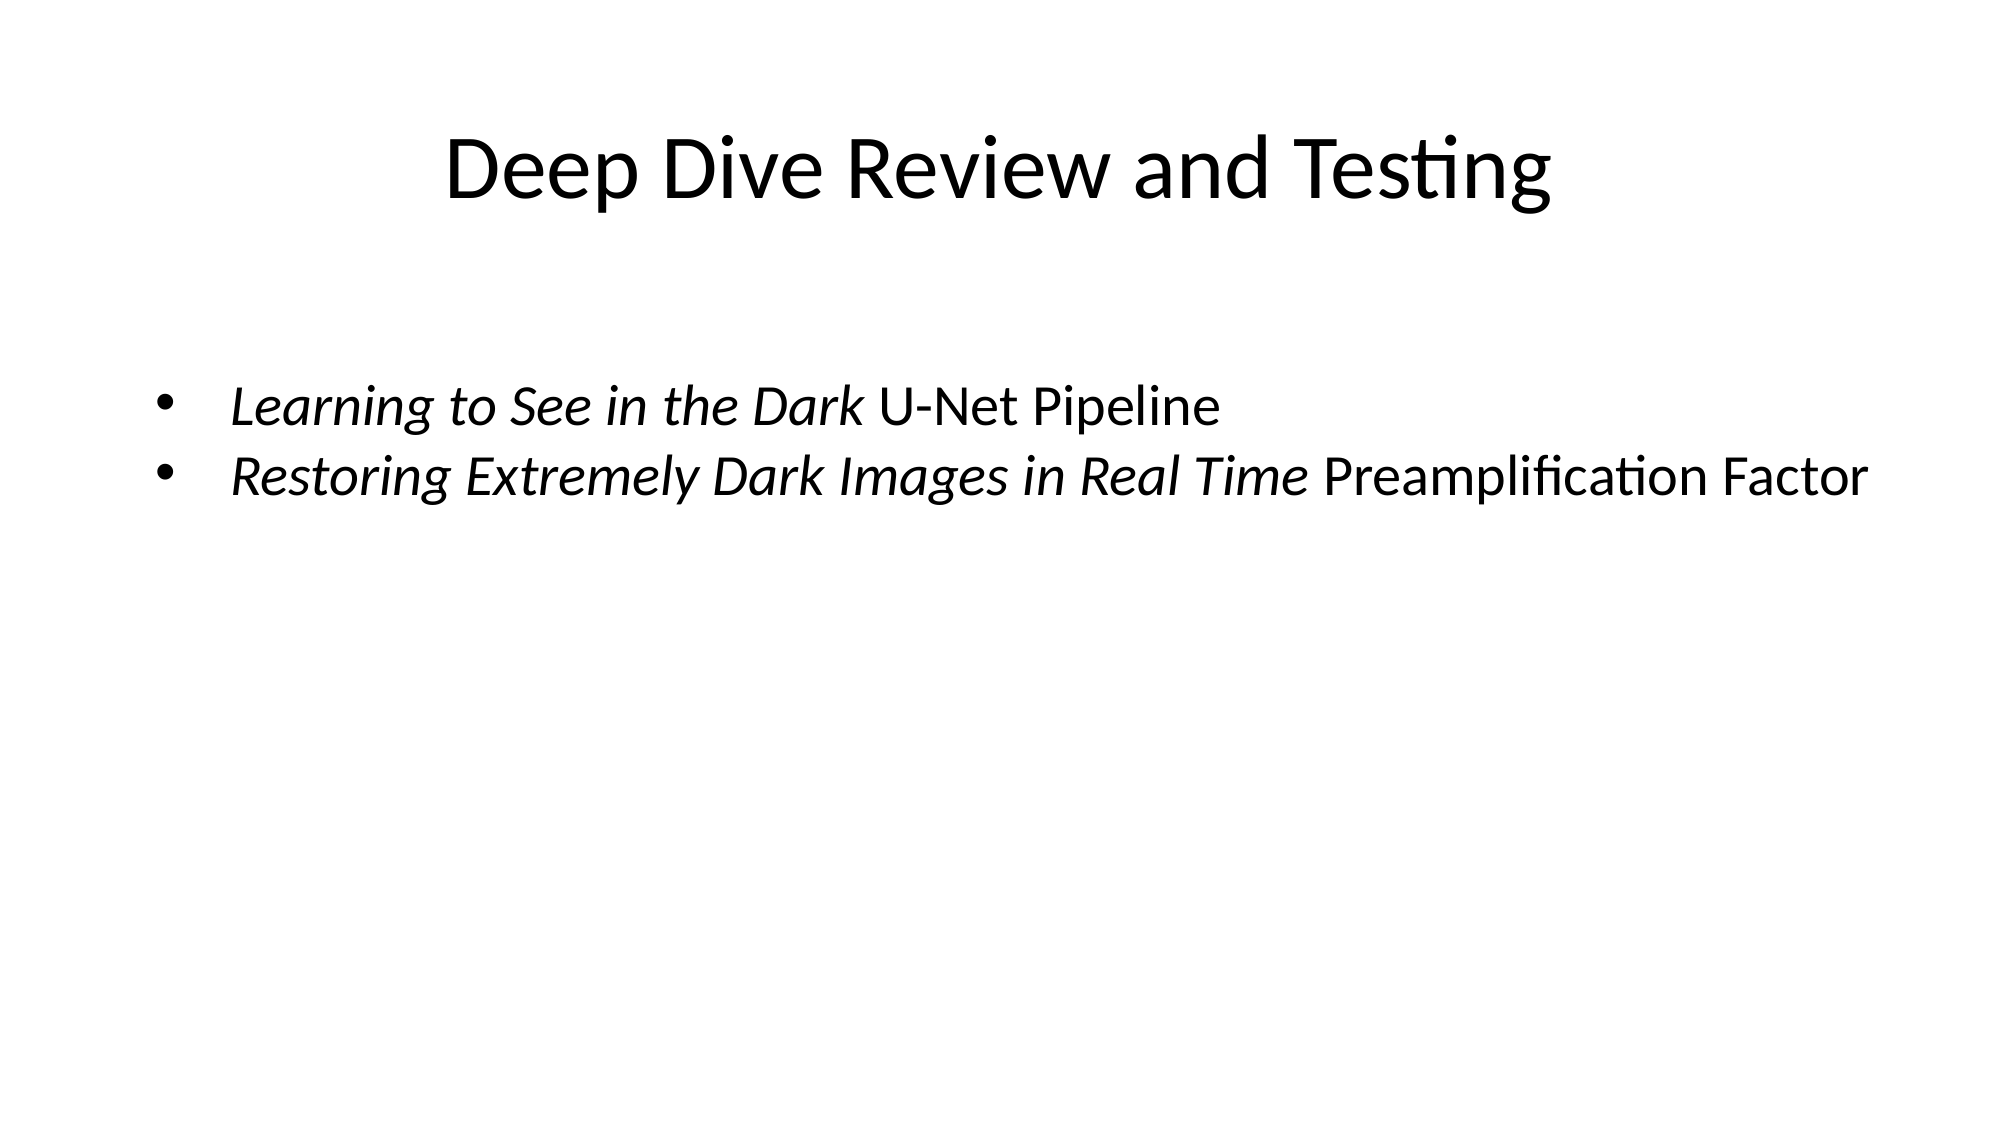

# Deep Dive Review and Testing
Learning to See in the Dark U-Net Pipeline
Restoring Extremely Dark Images in Real Time Preamplification Factor